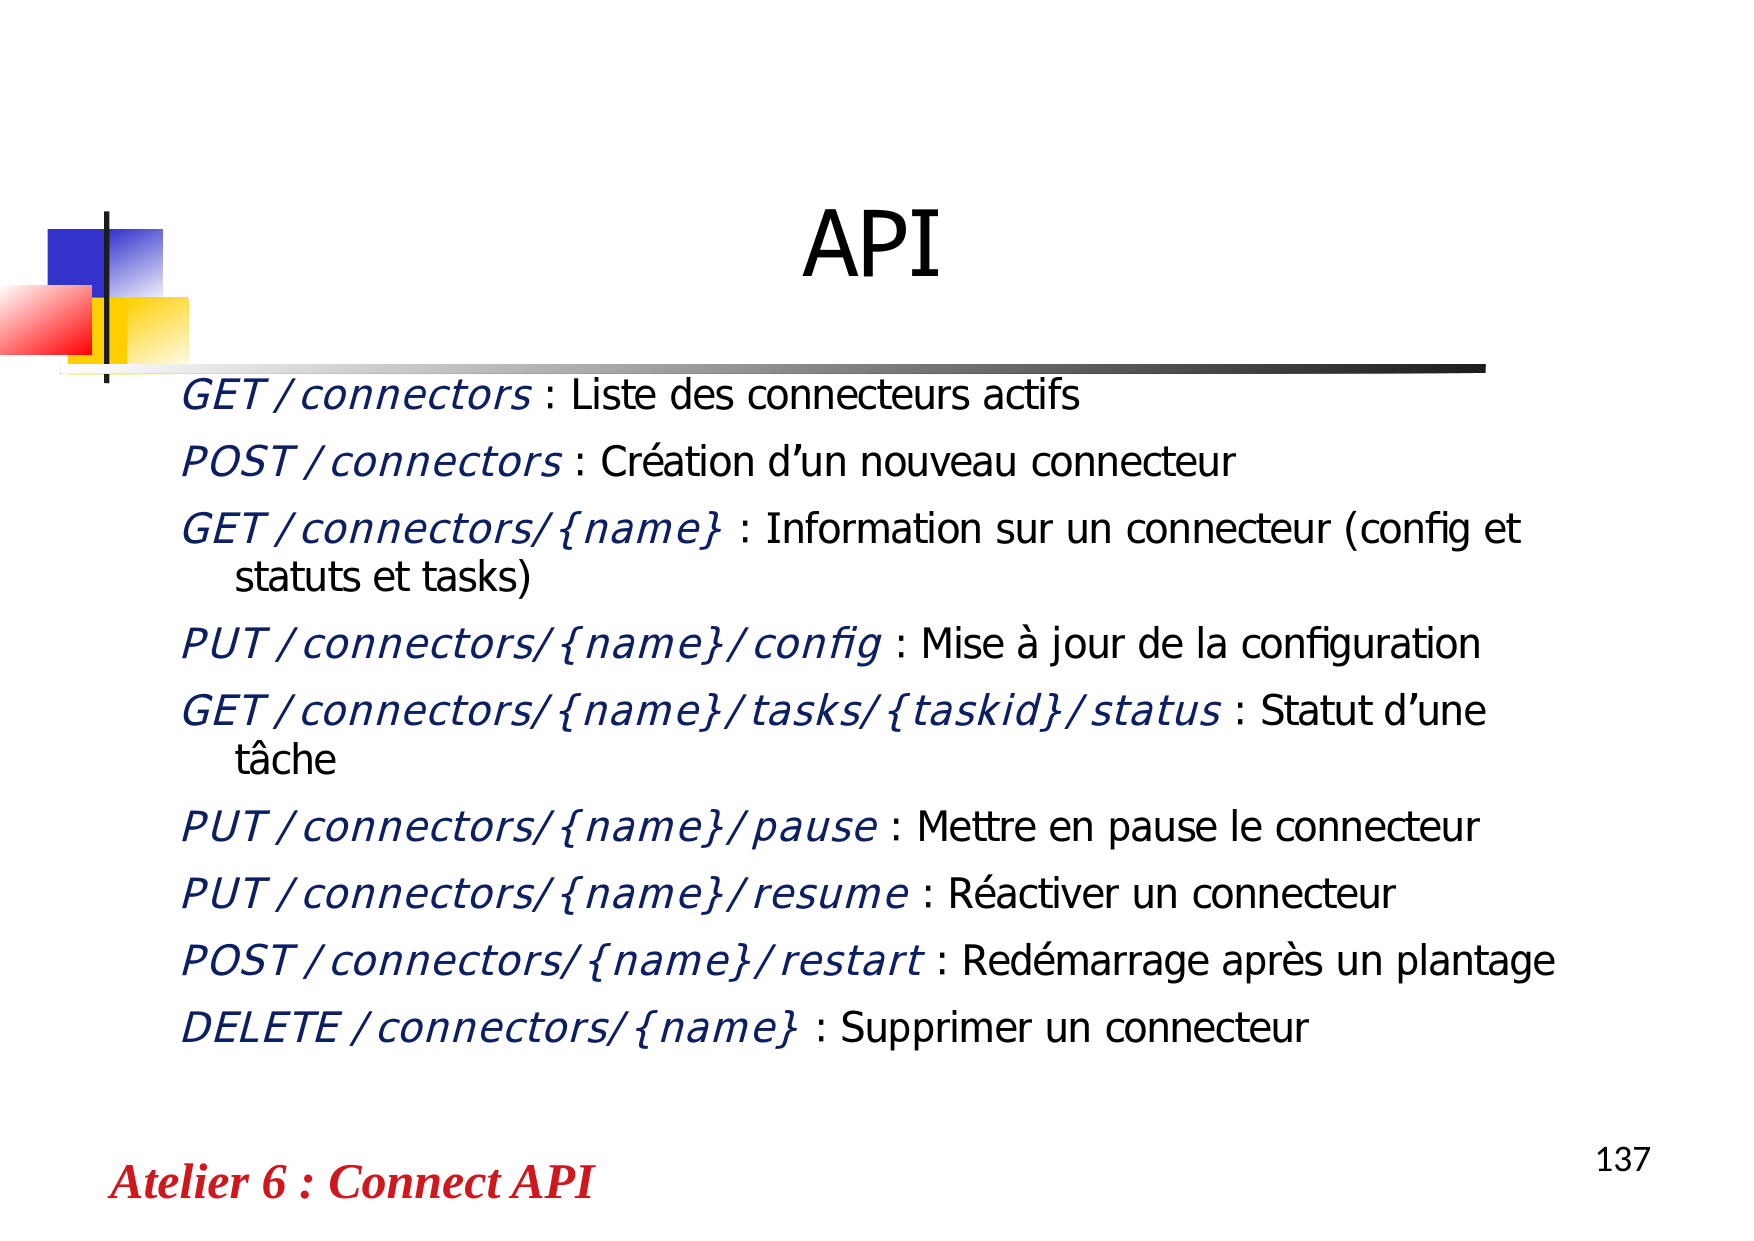

API
GET /connectors : Liste des connecteurs actifs
POST /connectors : Création d’un nouveau connecteur
GET /connectors/{name} : Information sur un connecteur (config et statuts et tasks)
PUT /connectors/{name}/config : Mise à jour de la configuration
GET /connectors/{name}/tasks/{taskid}/status : Statut d’une tâche
PUT /connectors/{name}/pause : Mettre en pause le connecteur
PUT /connectors/{name}/resume : Réactiver un connecteur
POST /connectors/{name}/restart : Redémarrage après un plantage
DELETE /connectors/{name} : Supprimer un connecteur
Atelier 6 : Connect API